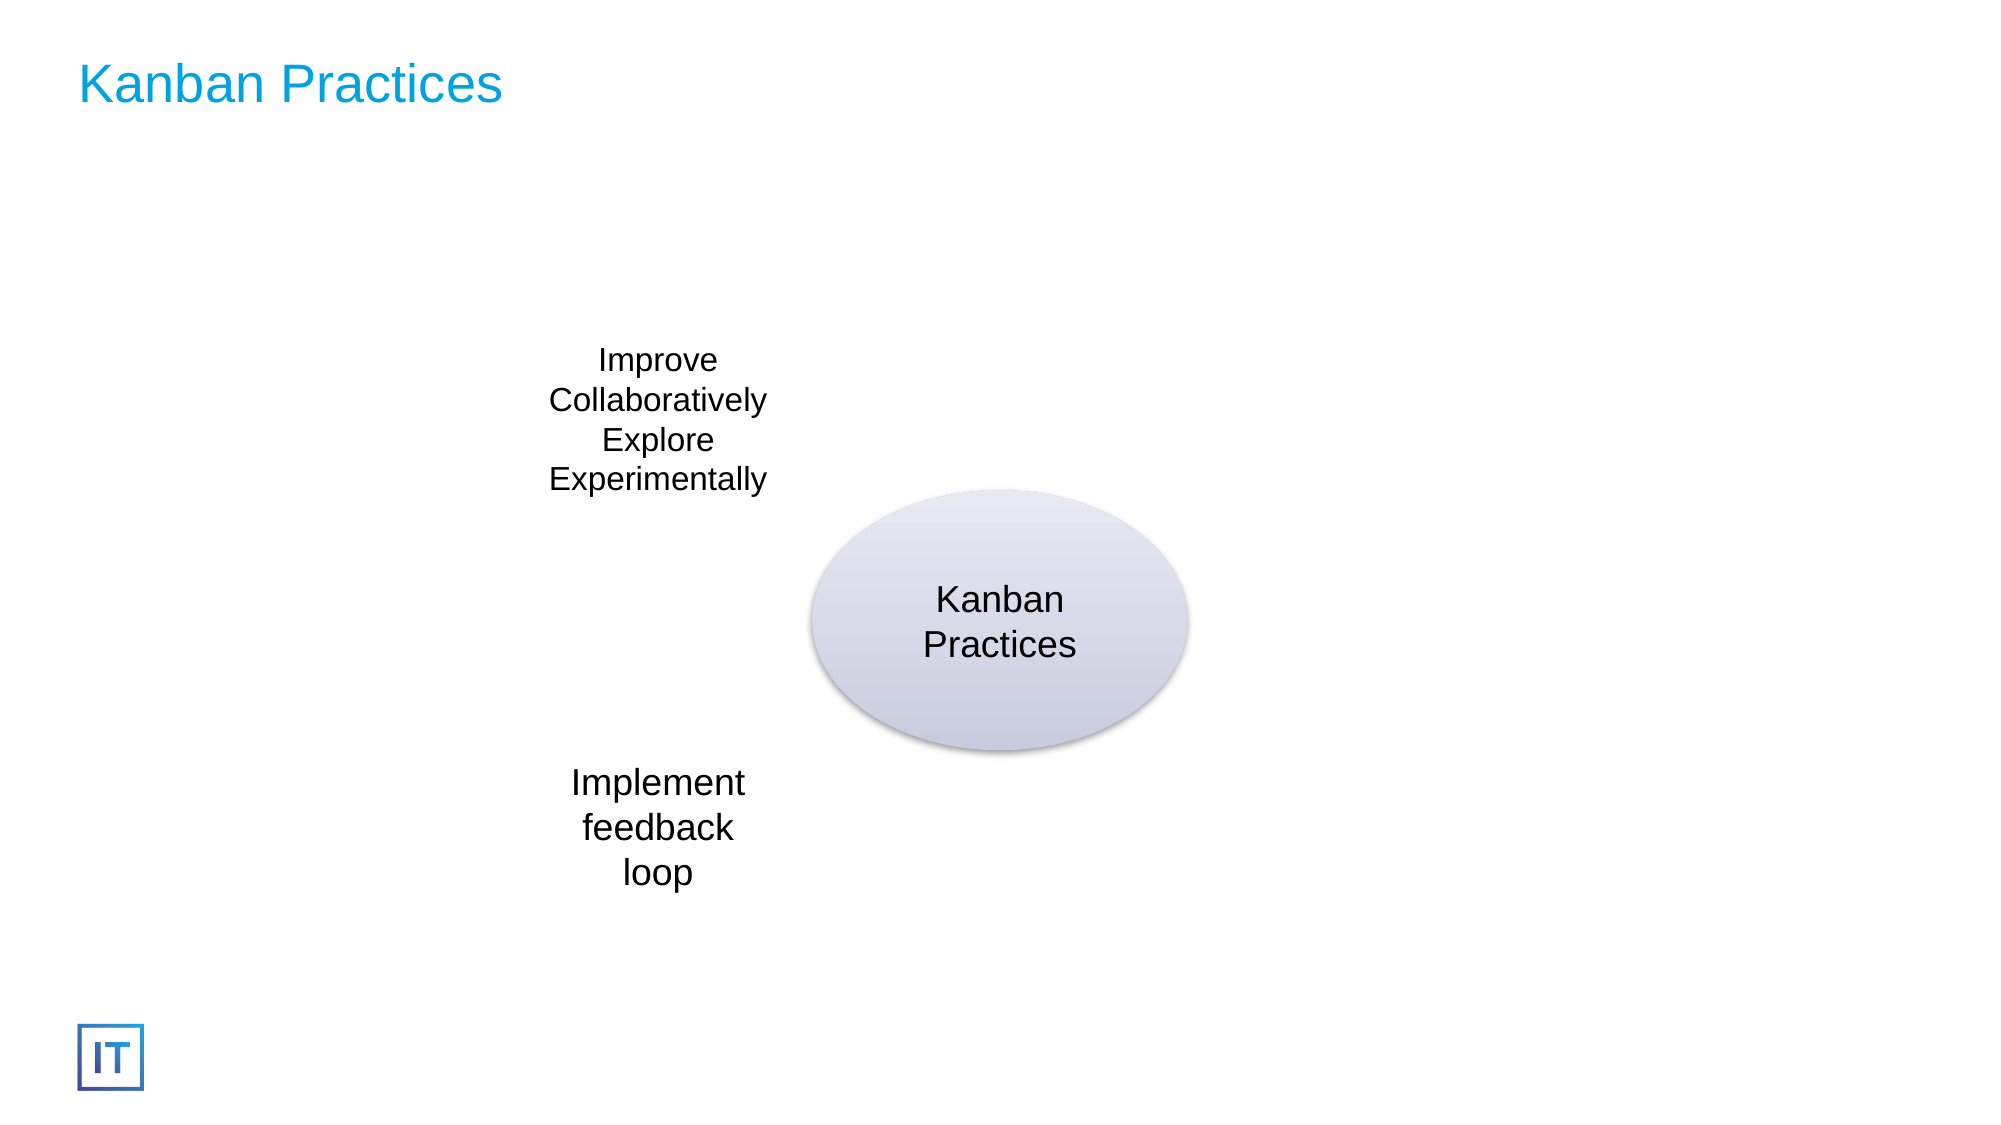

# Kanban Practices
Kanban Practices
Improve Collaboratively
Explore
Experimentally
Implement feedback loop